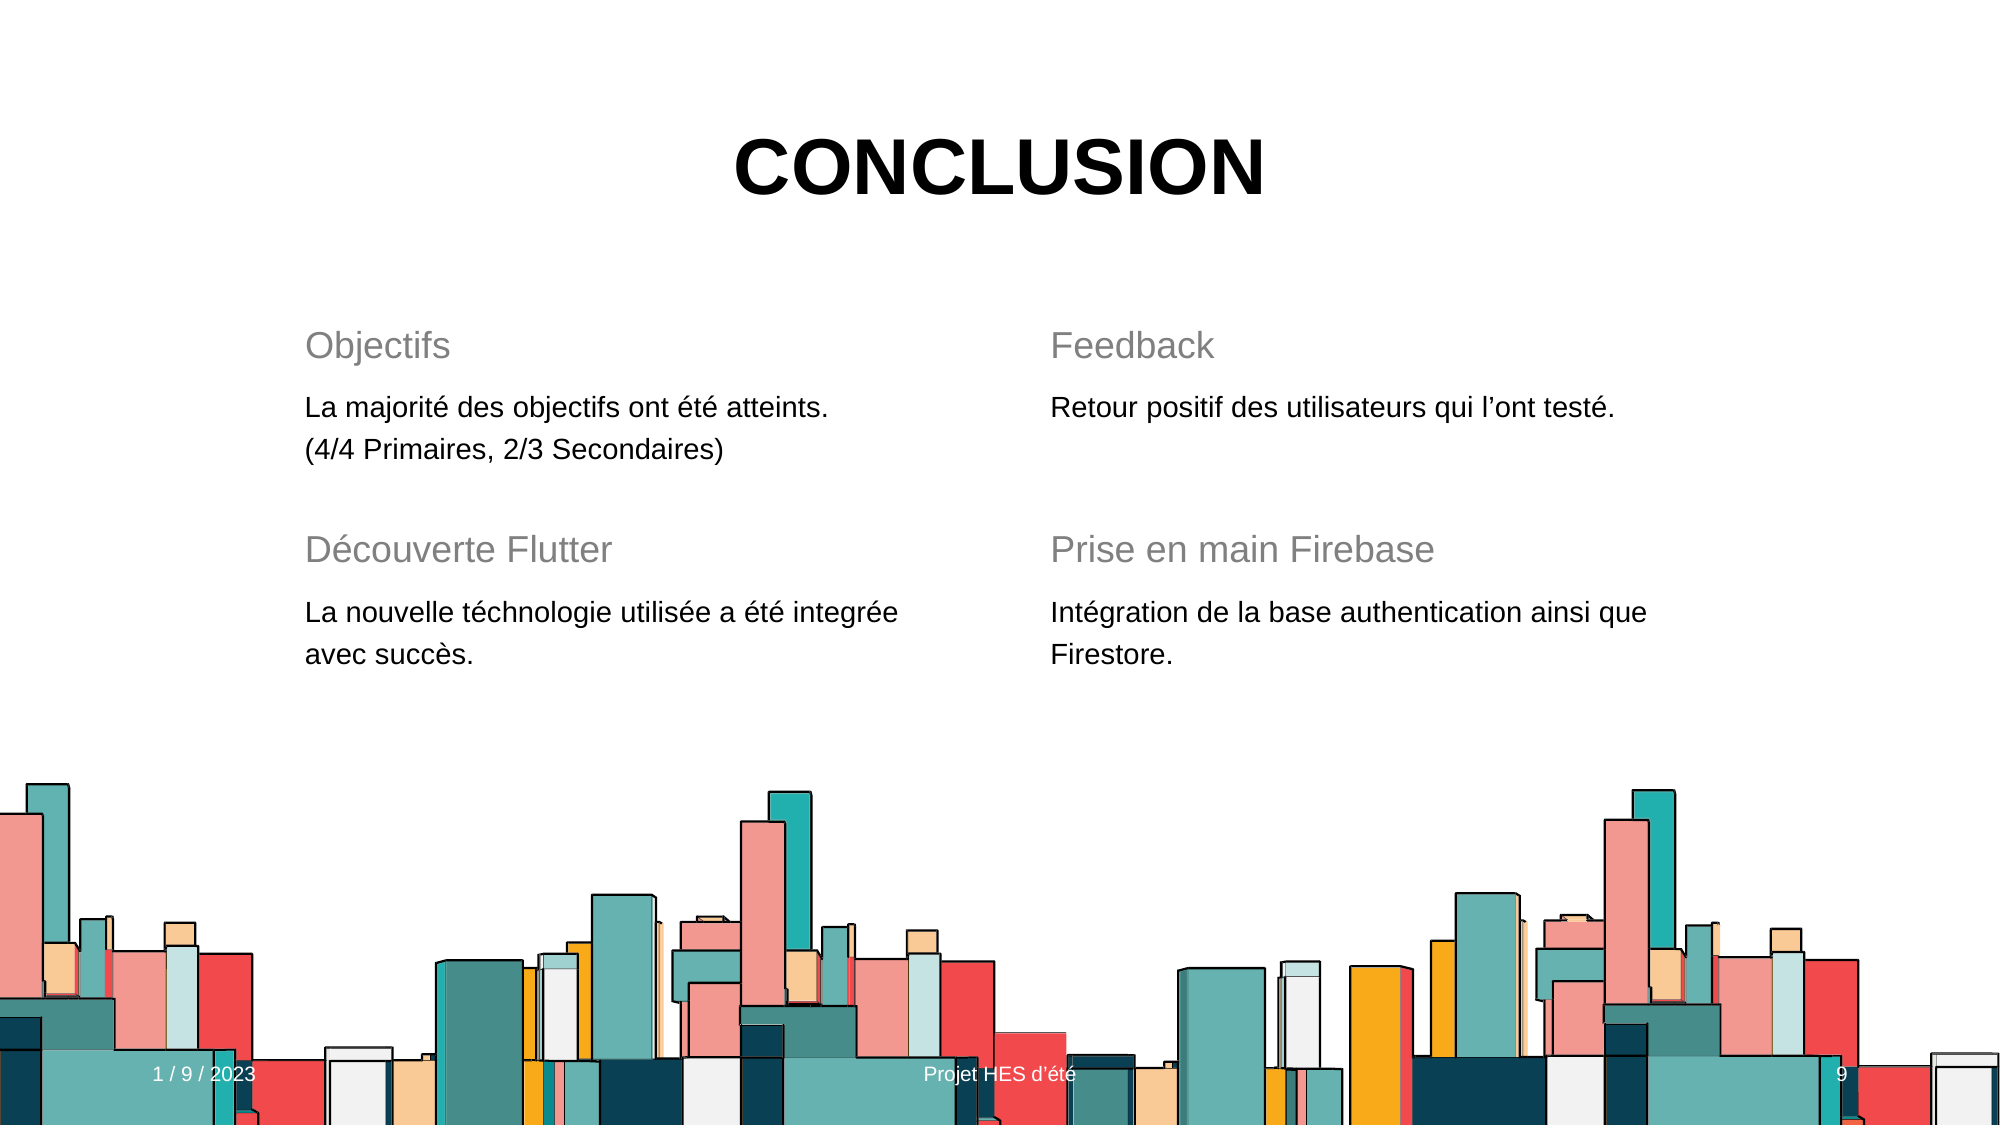

# conclusion
Objectifs
Feedback
Retour positif des utilisateurs qui l’ont testé.
La majorité des objectifs ont été atteints.
(4/4 Primaires, 2/3 Secondaires)
Découverte Flutter
Prise en main Firebase
La nouvelle téchnologie utilisée a été integrée avec succès.
Intégration de la base authentication ainsi que Firestore.
1 / 9 / 2023
Projet HES d’été
9